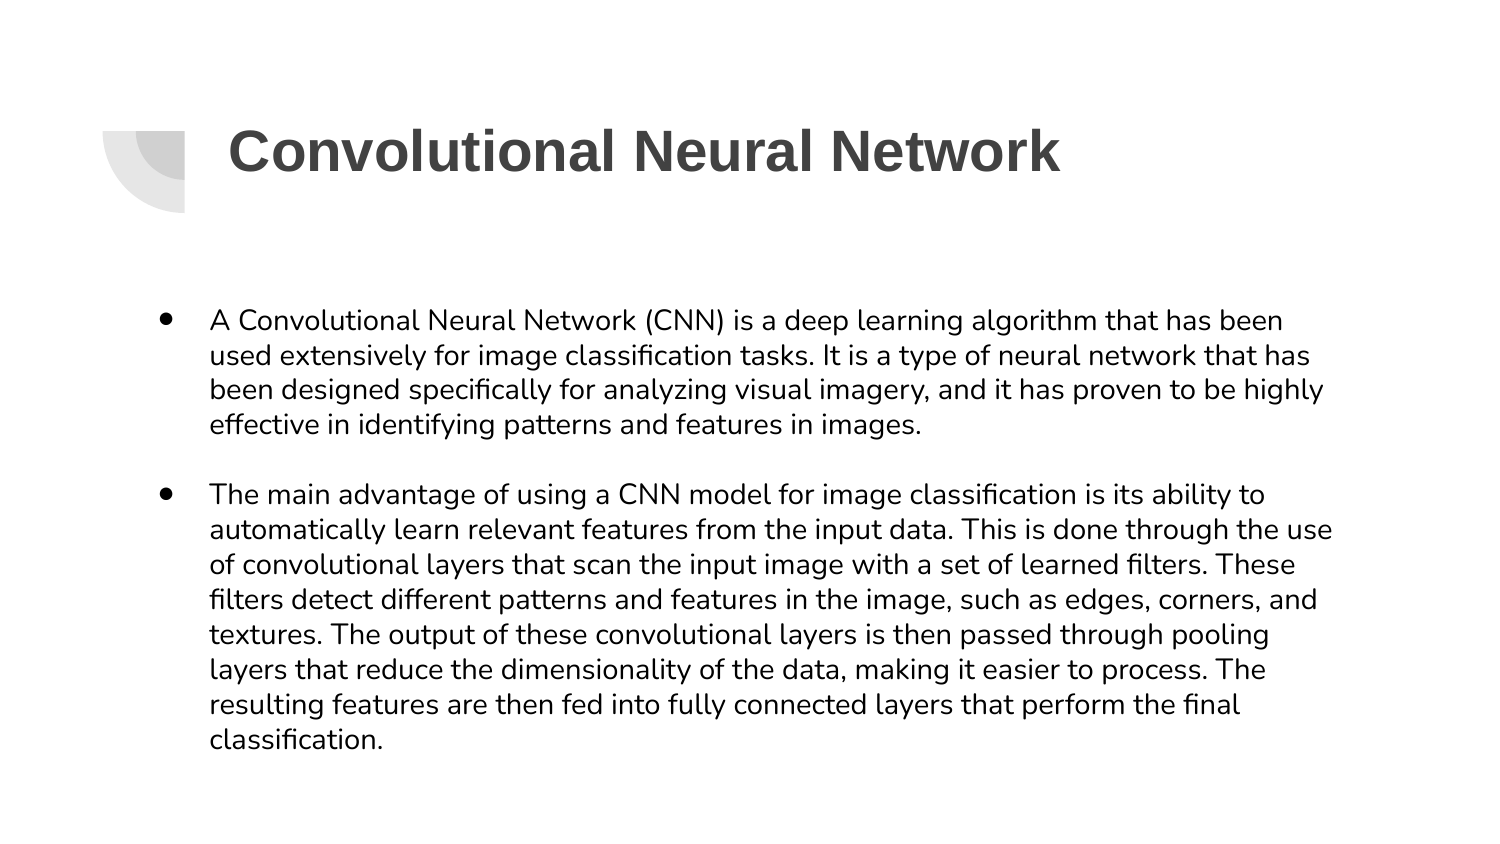

# Convolutional Neural Network
A Convolutional Neural Network (CNN) is a deep learning algorithm that has been used extensively for image classification tasks. It is a type of neural network that has been designed specifically for analyzing visual imagery, and it has proven to be highly effective in identifying patterns and features in images.

The main advantage of using a CNN model for image classification is its ability to automatically learn relevant features from the input data. This is done through the use of convolutional layers that scan the input image with a set of learned filters. These filters detect different patterns and features in the image, such as edges, corners, and textures. The output of these convolutional layers is then passed through pooling layers that reduce the dimensionality of the data, making it easier to process. The resulting features are then fed into fully connected layers that perform the final classification.